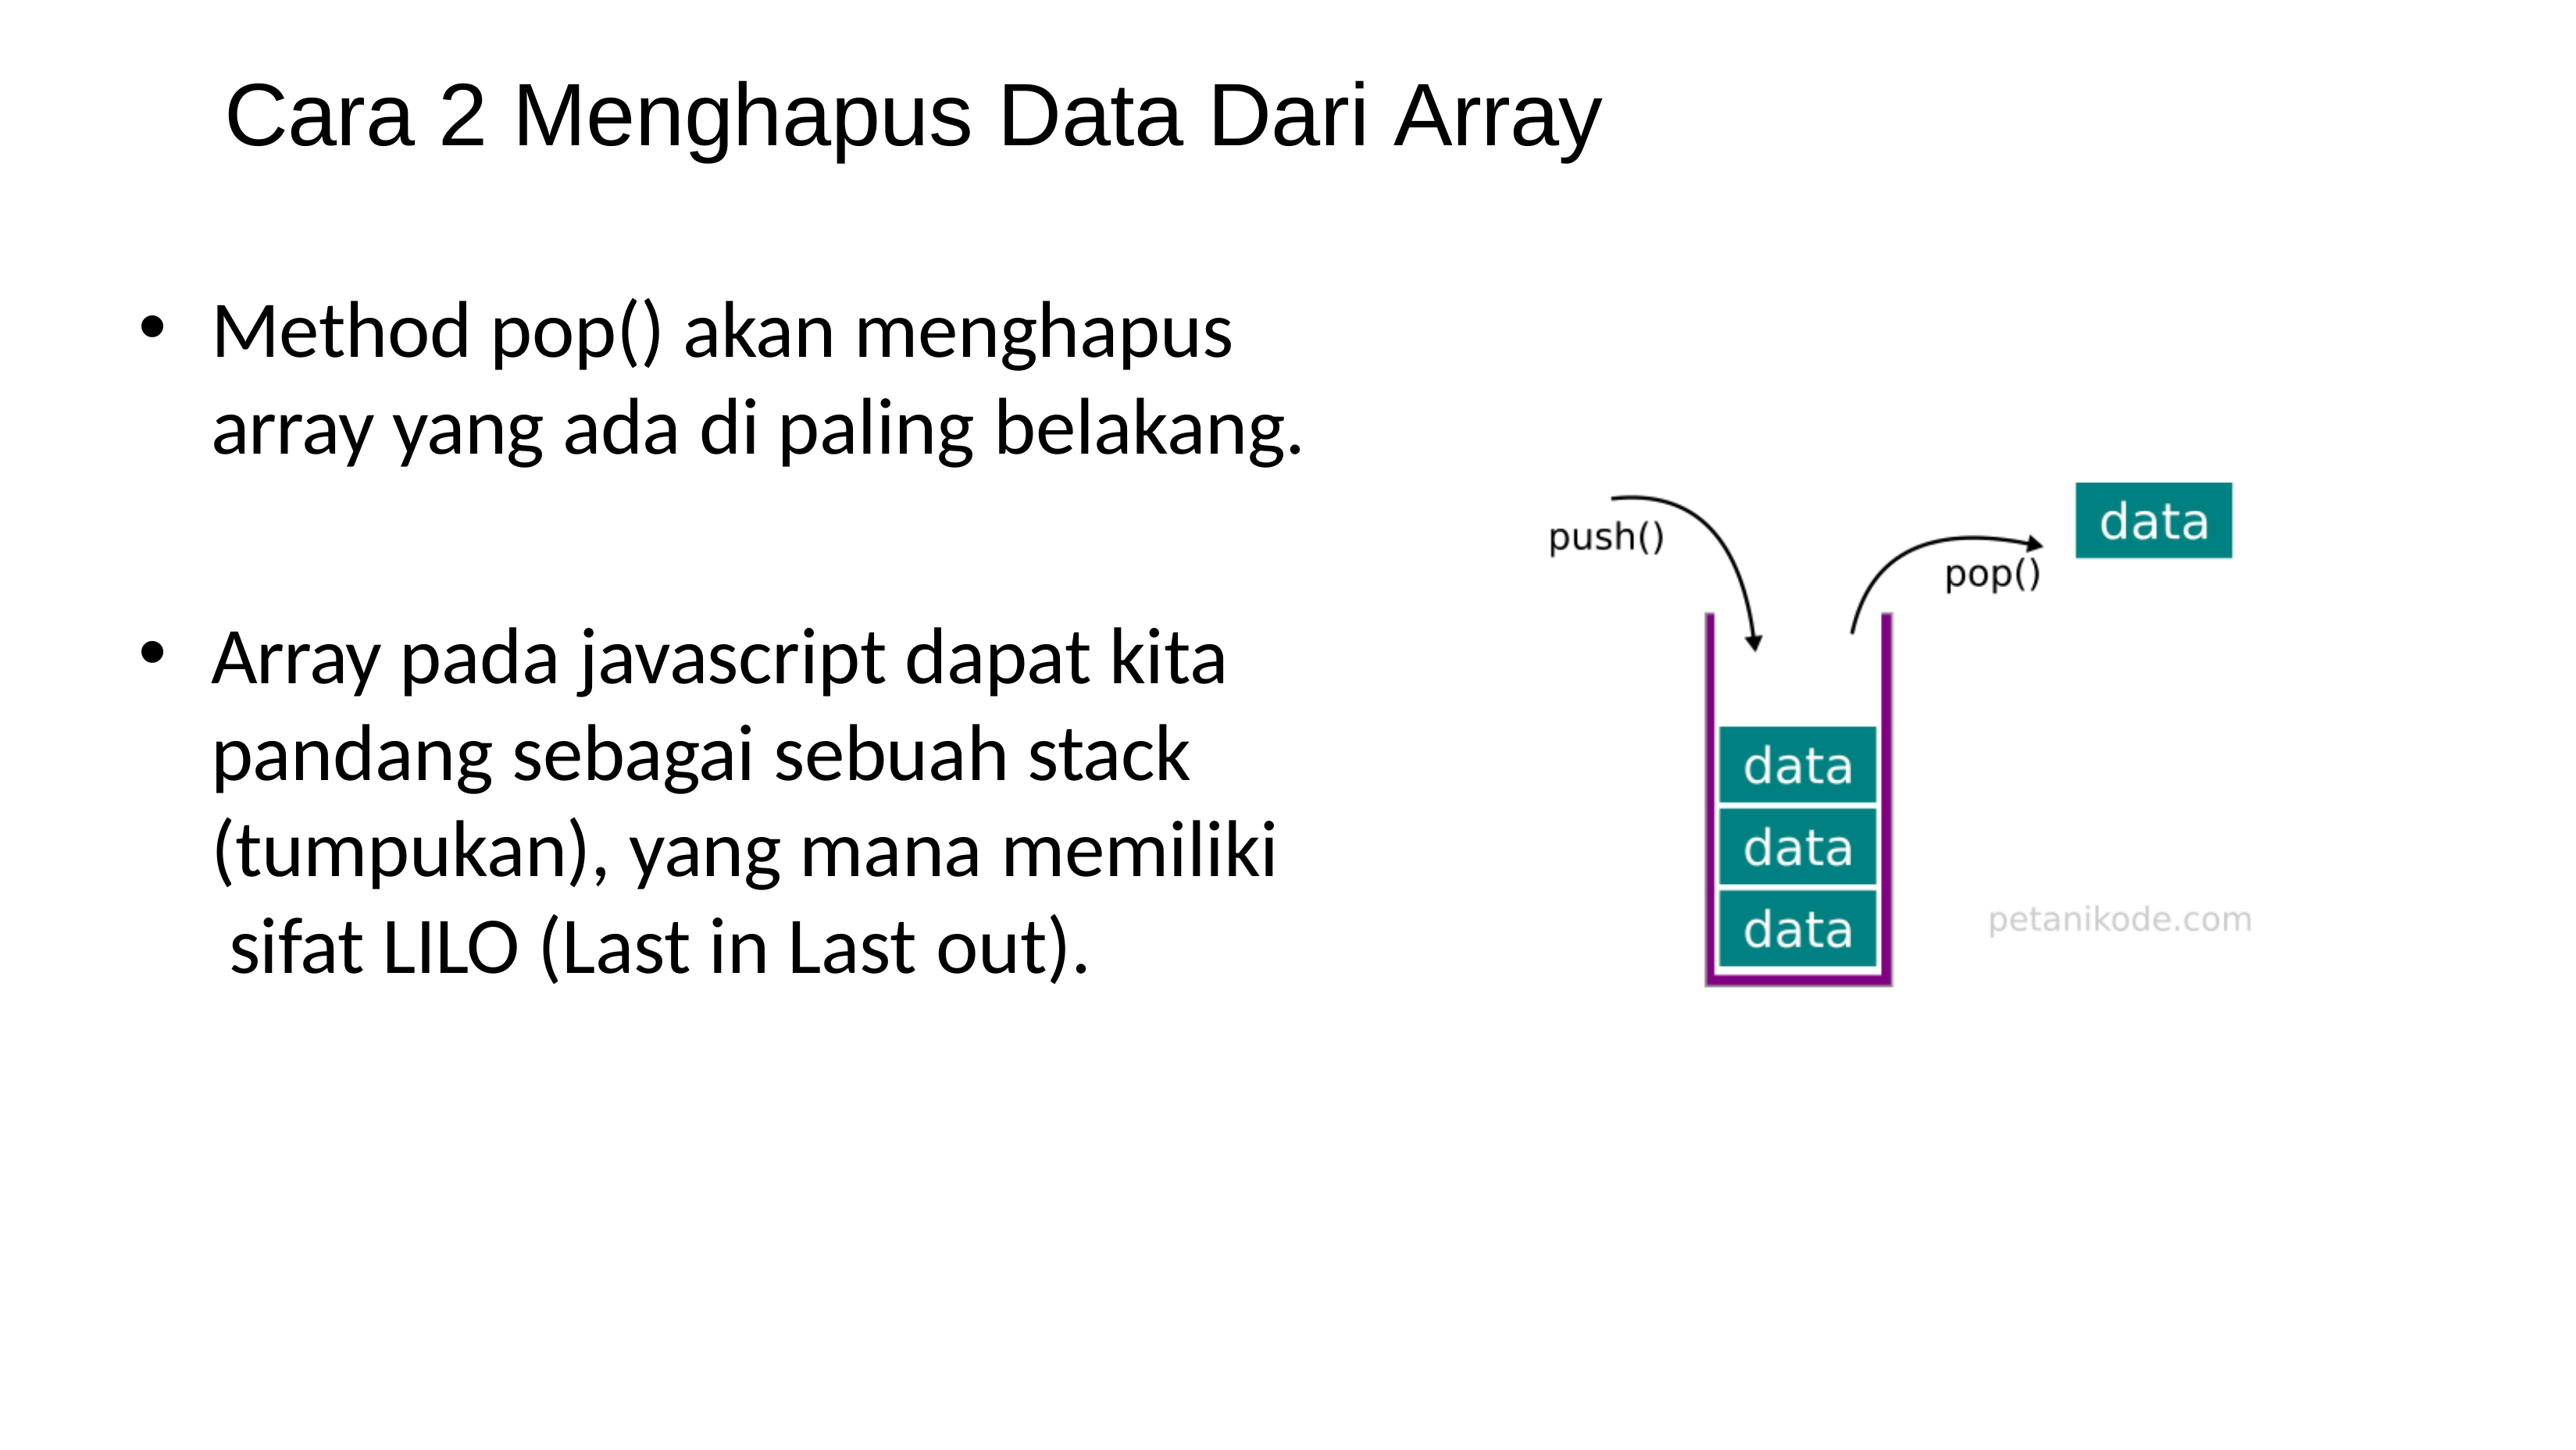

# Cara 2 Menghapus Data Dari Array
Method pop() akan menghapus  array yang ada di paling belakang.

Array pada javascript dapat kita  pandang sebagai sebuah stack  (tumpukan), yang mana memiliki  sifat LILO (Last in Last out).